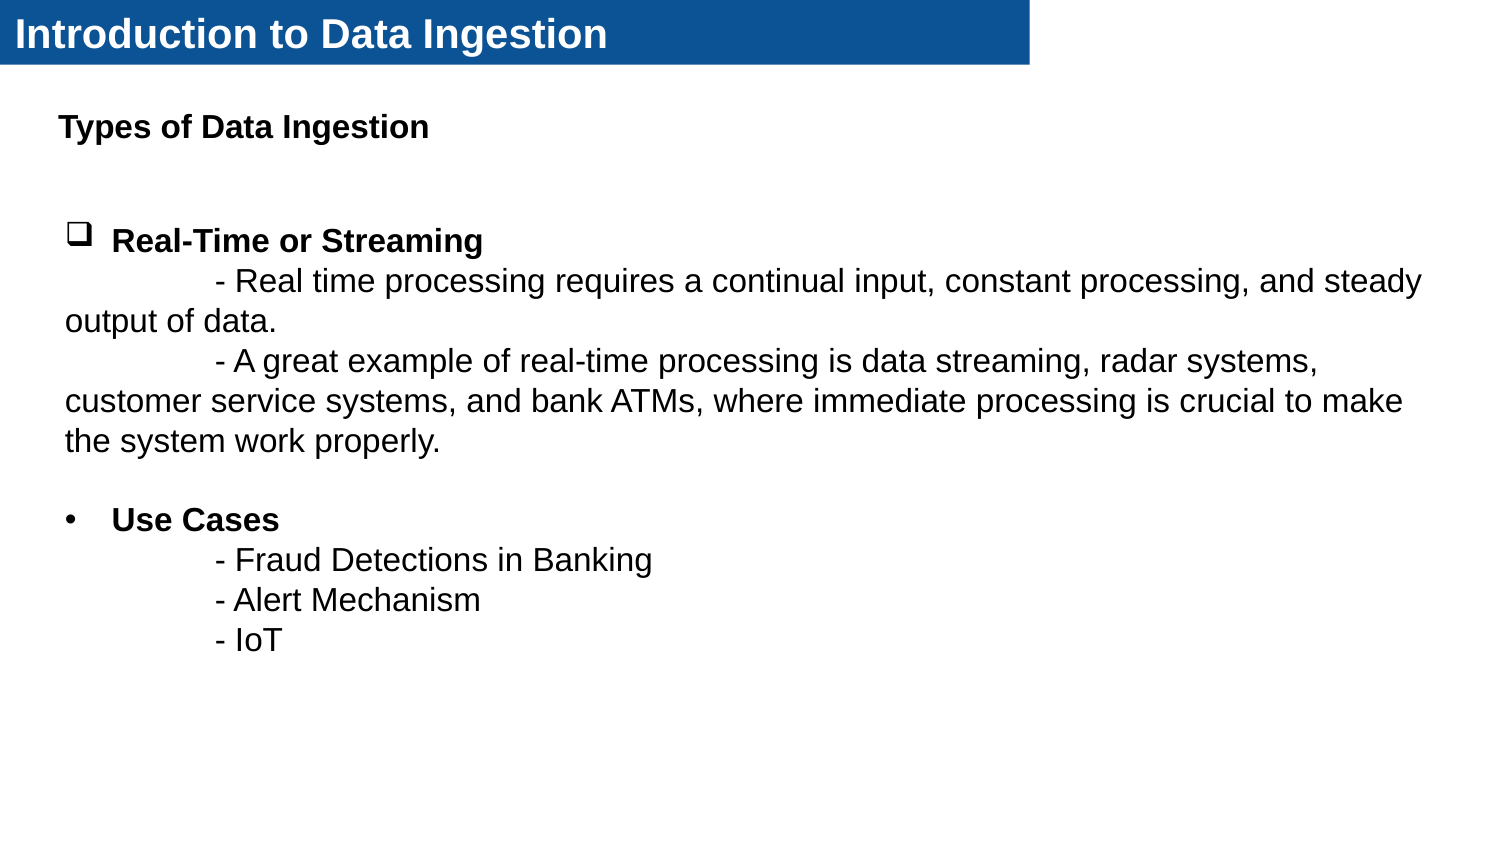

Introduction to Data Ingestion

Types of Data Ingestion

Real-Time or Streaming
        	- Real time processing requires a continual input, constant processing, and steady output of data.
	- A great example of real-time processing is data streaming, radar systems, customer service systems, and bank ATMs, where immediate processing is crucial to make the system work properly.

Use Cases
	- Fraud Detections in Banking
	- Alert Mechanism
	- IoT